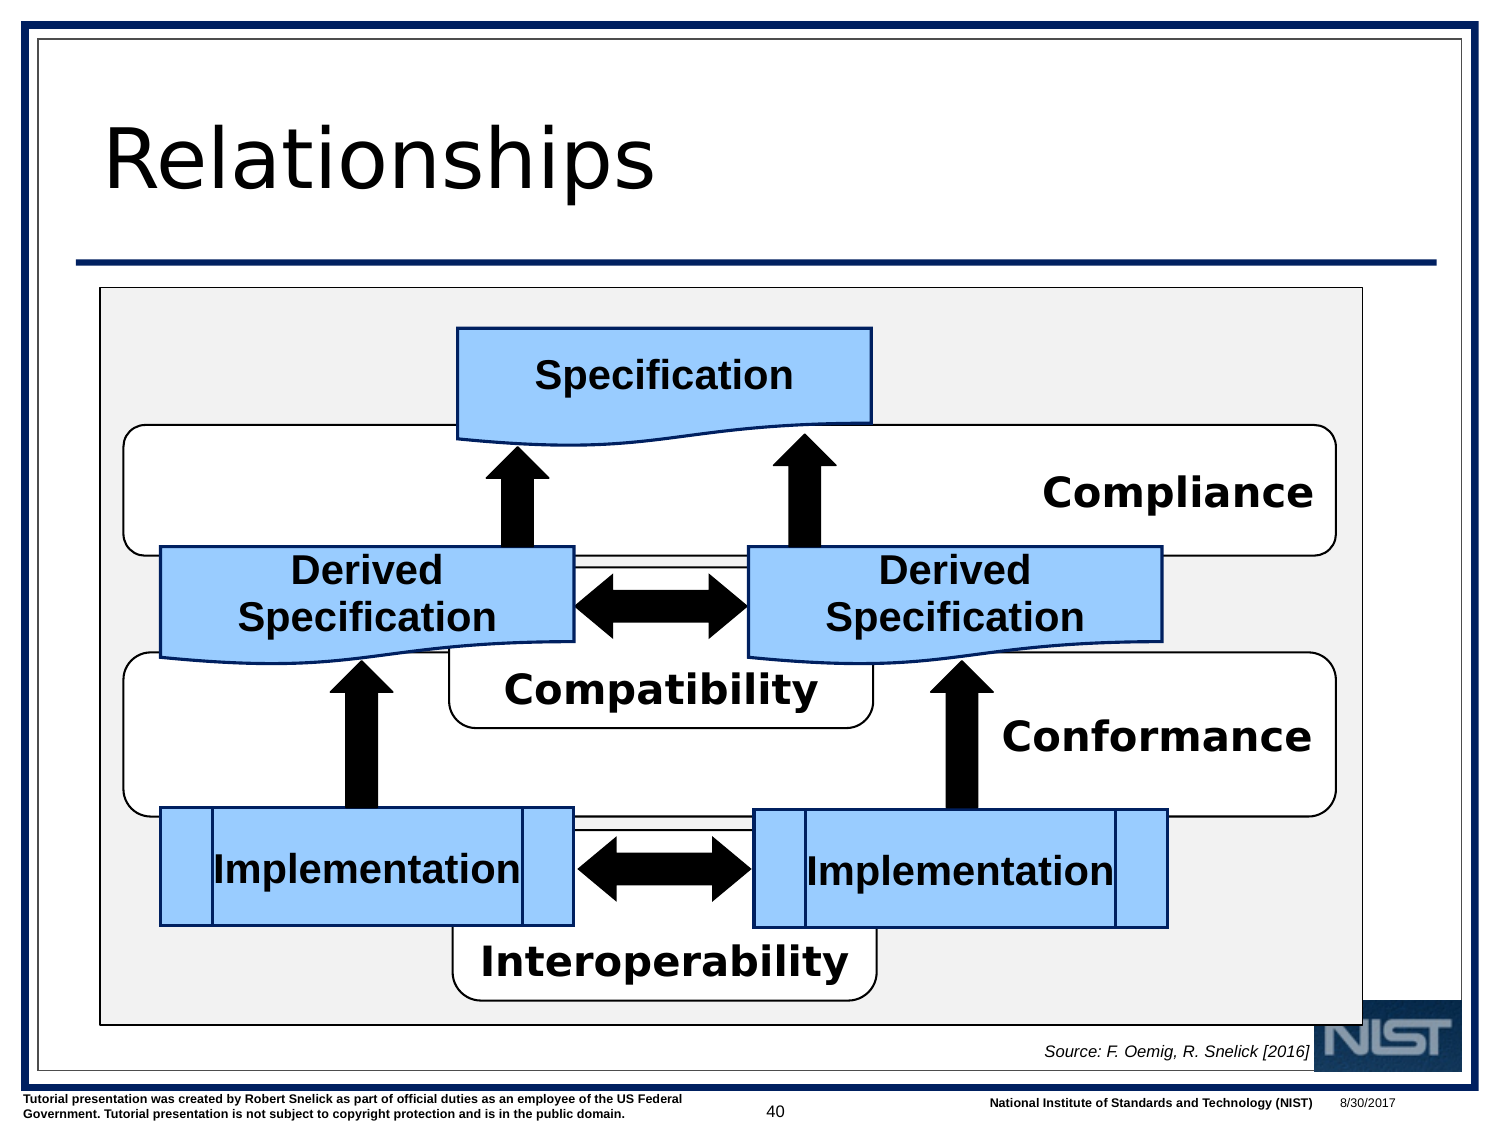

# Relationships

Specification
Compliance

Derived
Specification
Derived
Specification
Compatibility

Conformance

Implementation
Implementation
Interoperability

Source: F. Oemig, R. Snelick [2016]
40
8/30/2017
8/30/2017